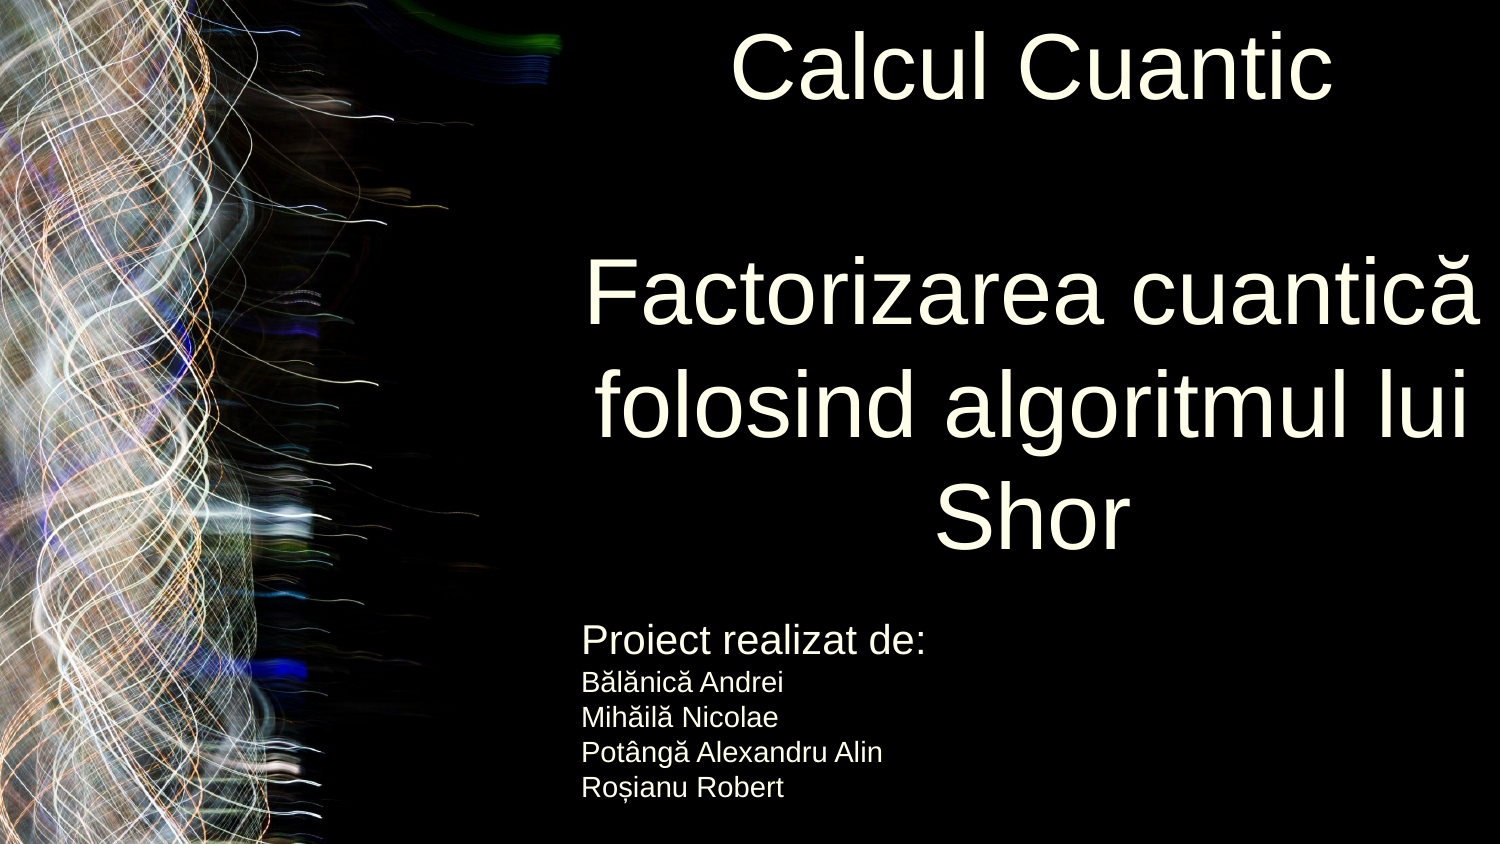

# Calcul Cuantic Factorizarea cuantică folosind algoritmul lui Shor
Proiect realizat de:
Bălănică Andrei
Mihăilă Nicolae
Potângă Alexandru Alin
Roșianu Robert